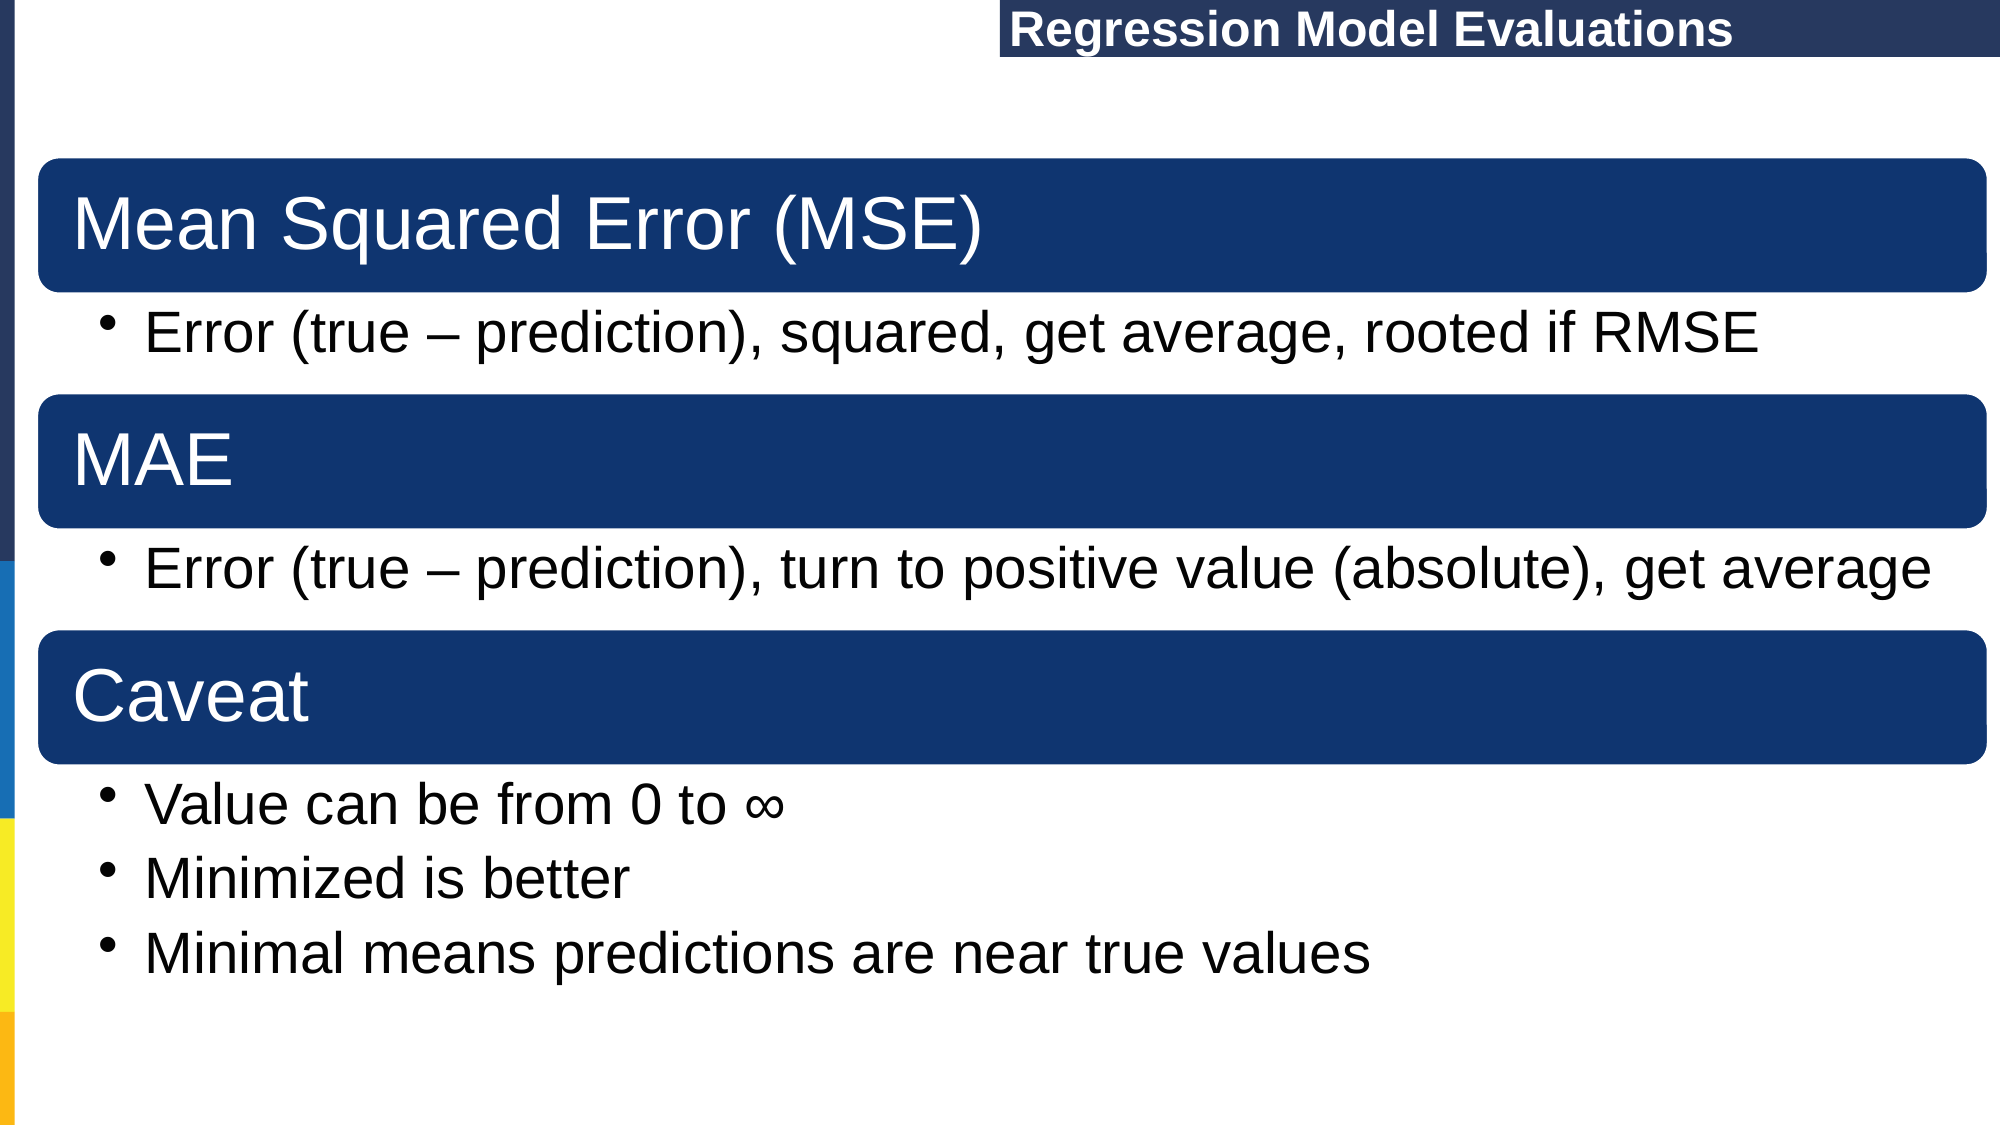

# Regression Model Evaluations
Mean Squared Error (MSE)
Error (true – prediction), squared, get average, rooted if RMSE
MAE
Error (true – prediction), turn to positive value (absolute), get average
Caveat
Value can be from 0 to ∞
Minimized is better
Minimal means predictions are near true values